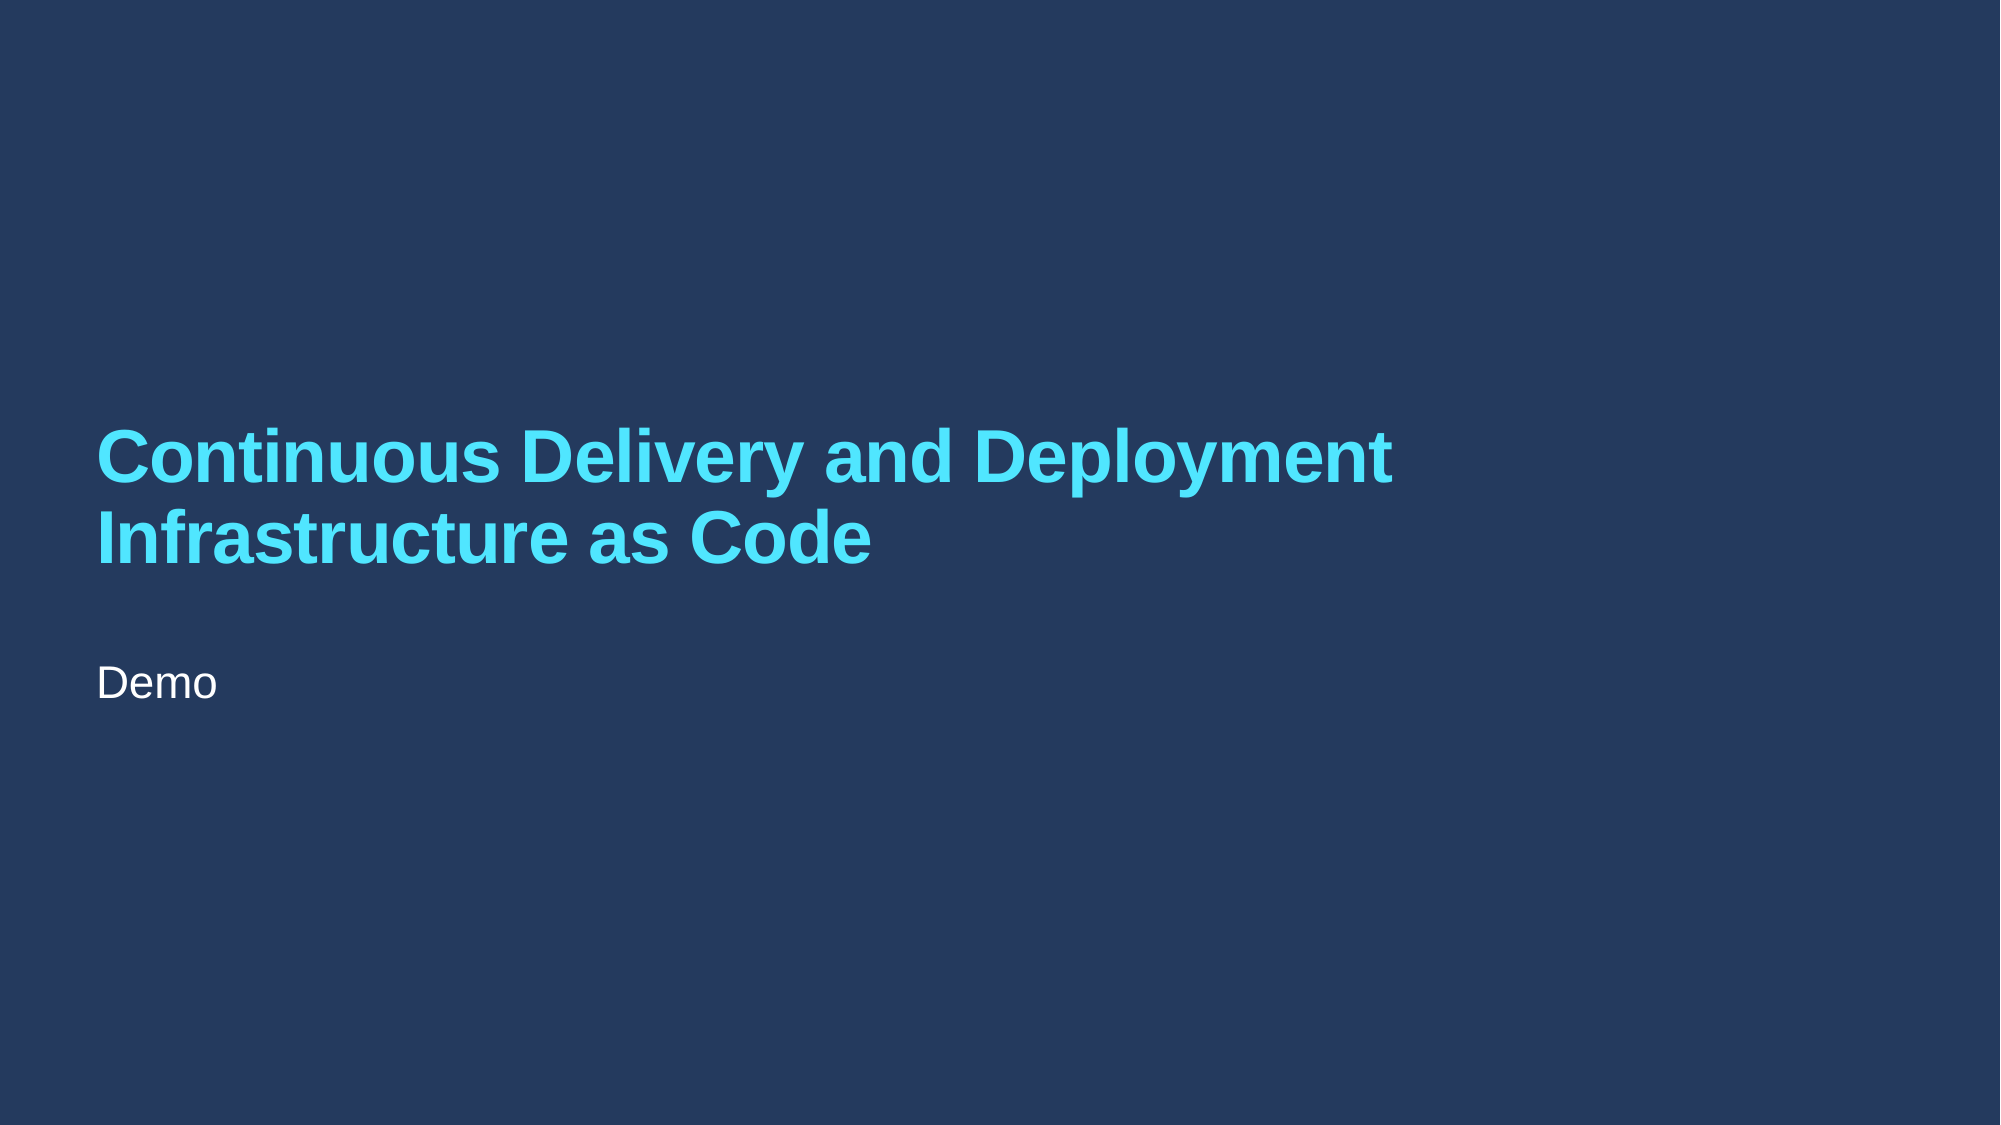

# Continuous Delivery and Deployment Infrastructure as Code
Demo